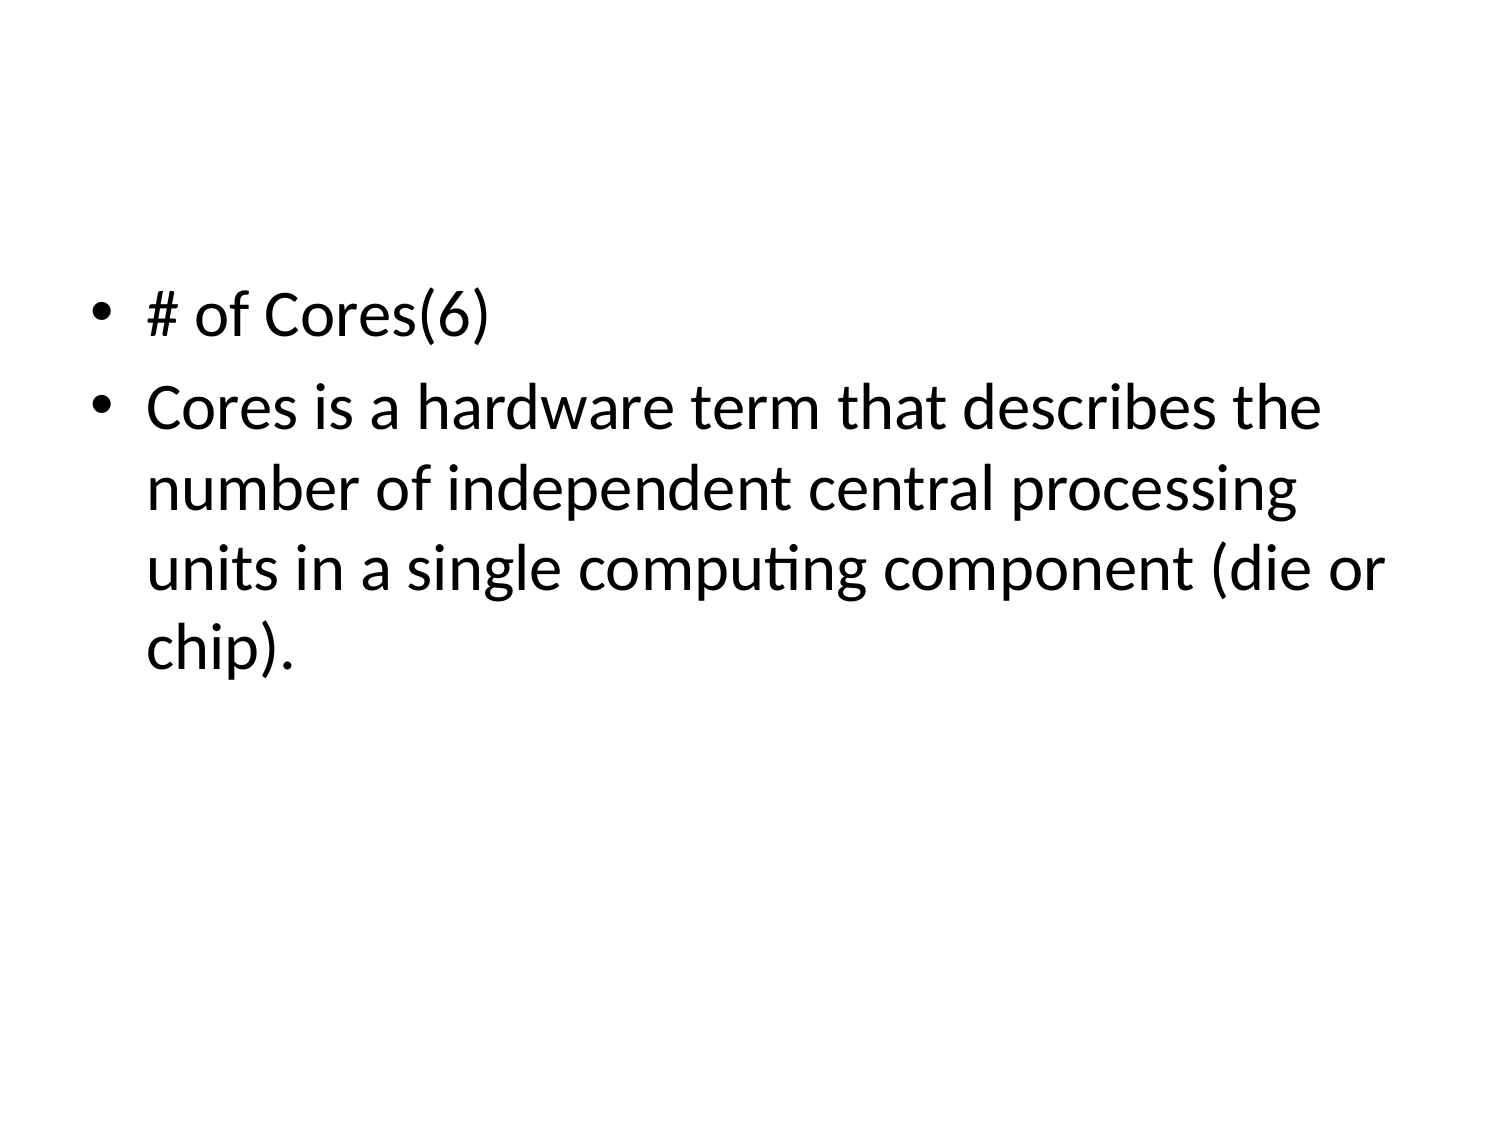

#
# of Cores(6)
Cores is a hardware term that describes the number of independent central processing units in a single computing component (die or chip).